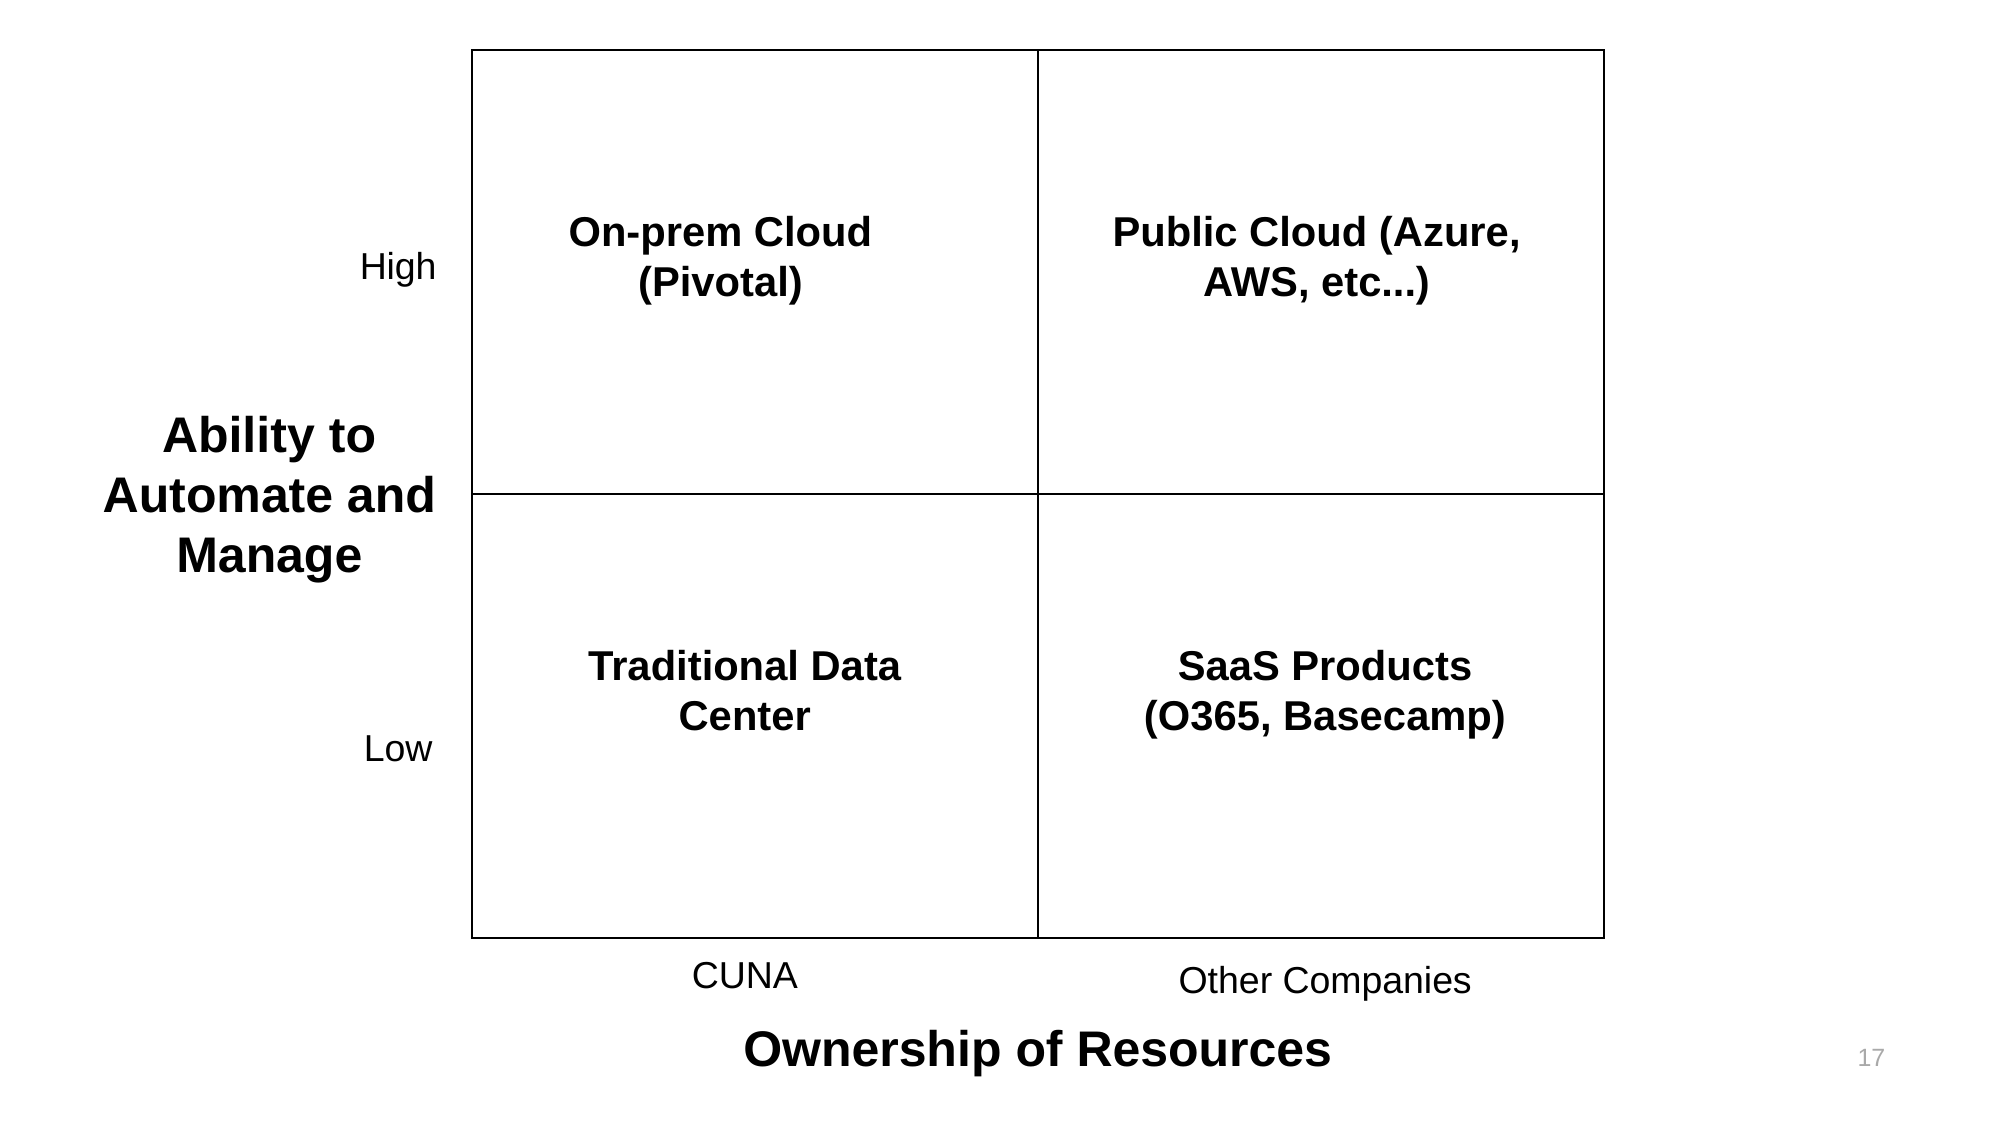

|  |  |
| --- | --- |
|  |  |
On-prem Cloud (Pivotal)
Public Cloud (Azure, AWS, etc...)
High
Ability to Automate and Manage
Traditional Data Center
SaaS Products
(O365, Basecamp)
Low
CUNA
Other Companies
Ownership of Resources
17